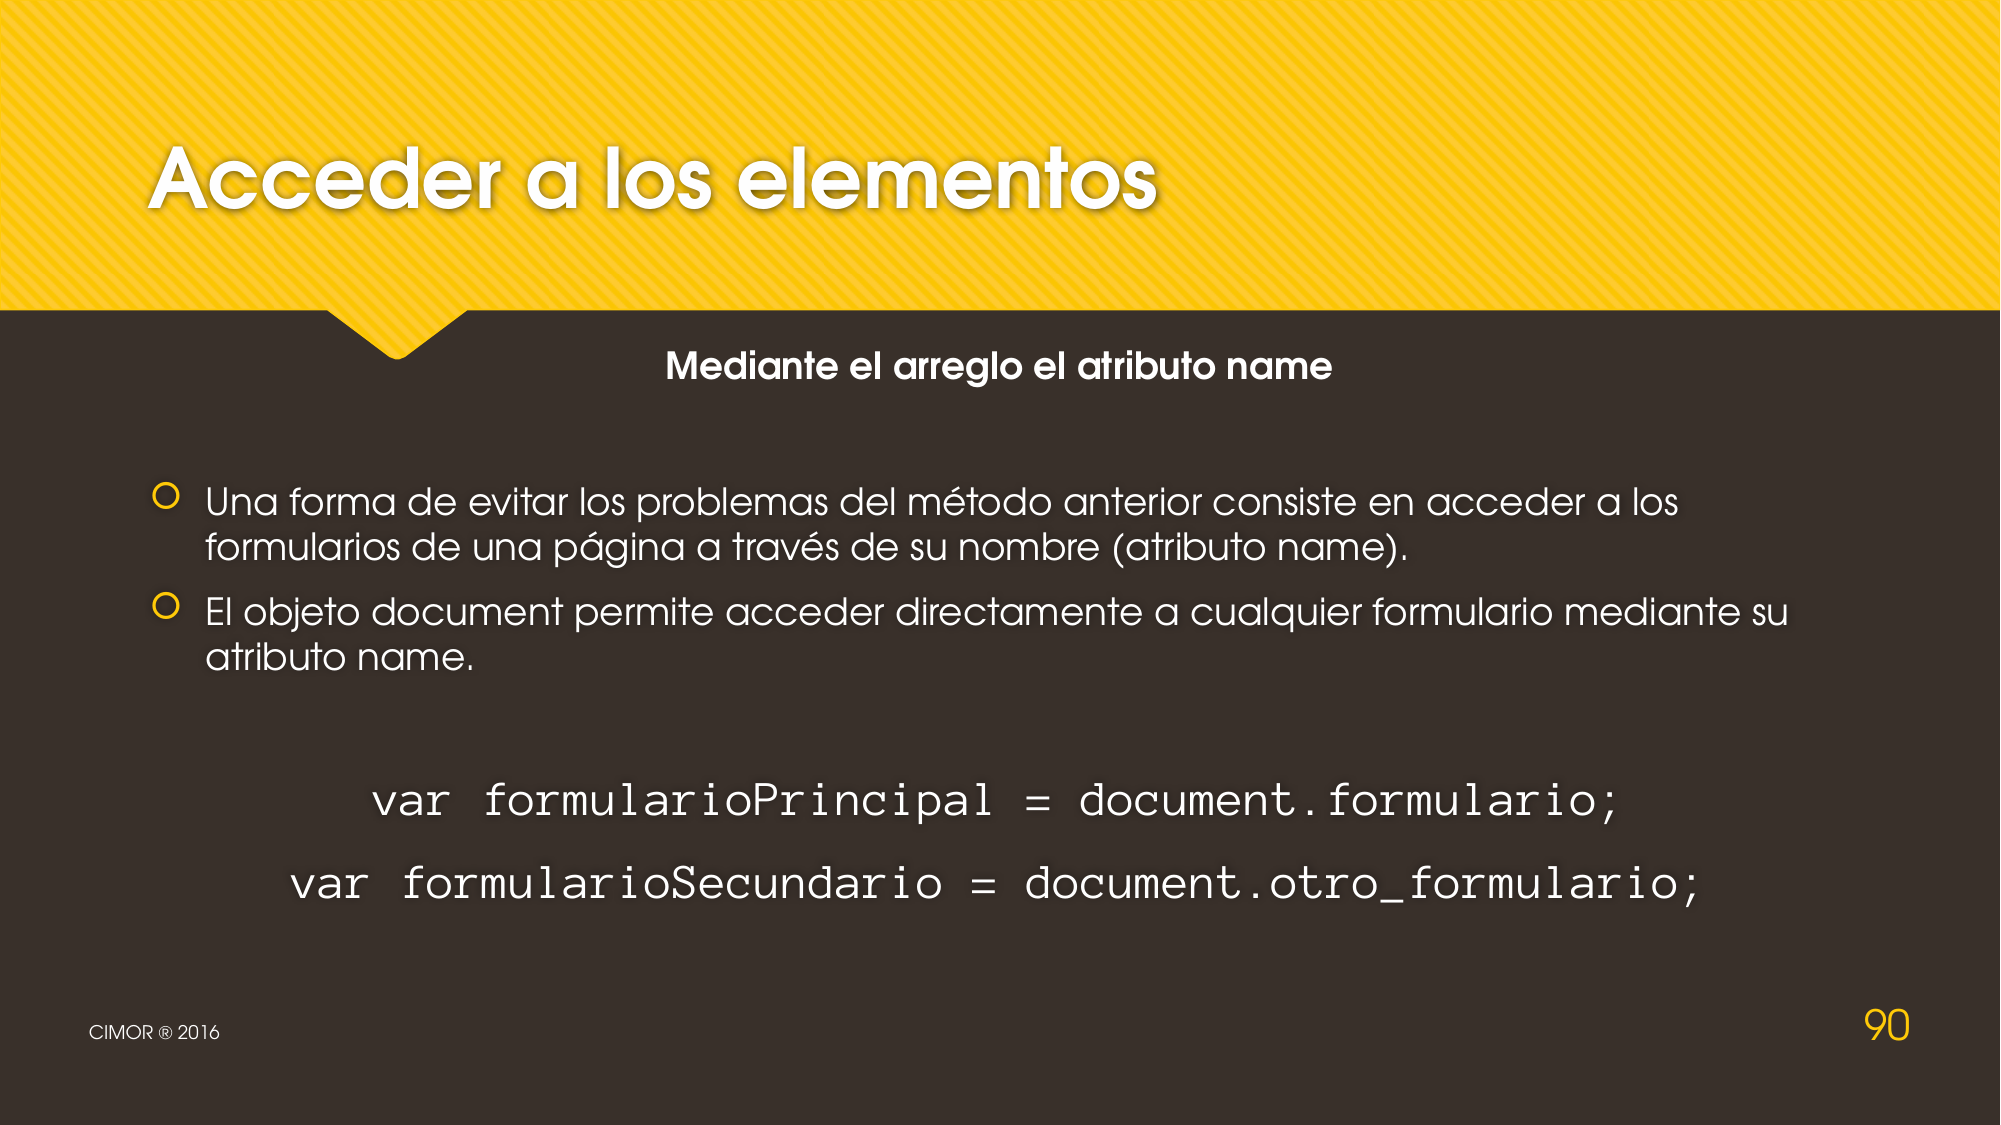

# Acceder a los elementos
Mediante el arreglo el atributo name
Una forma de evitar los problemas del método anterior consiste en acceder a los formularios de una página a través de su nombre (atributo name).
El objeto document permite acceder directamente a cualquier formulario mediante su atributo name.

var formularioPrincipal = document.formulario;
var formularioSecundario = document.otro_formulario;
90
CIMOR ® 2016